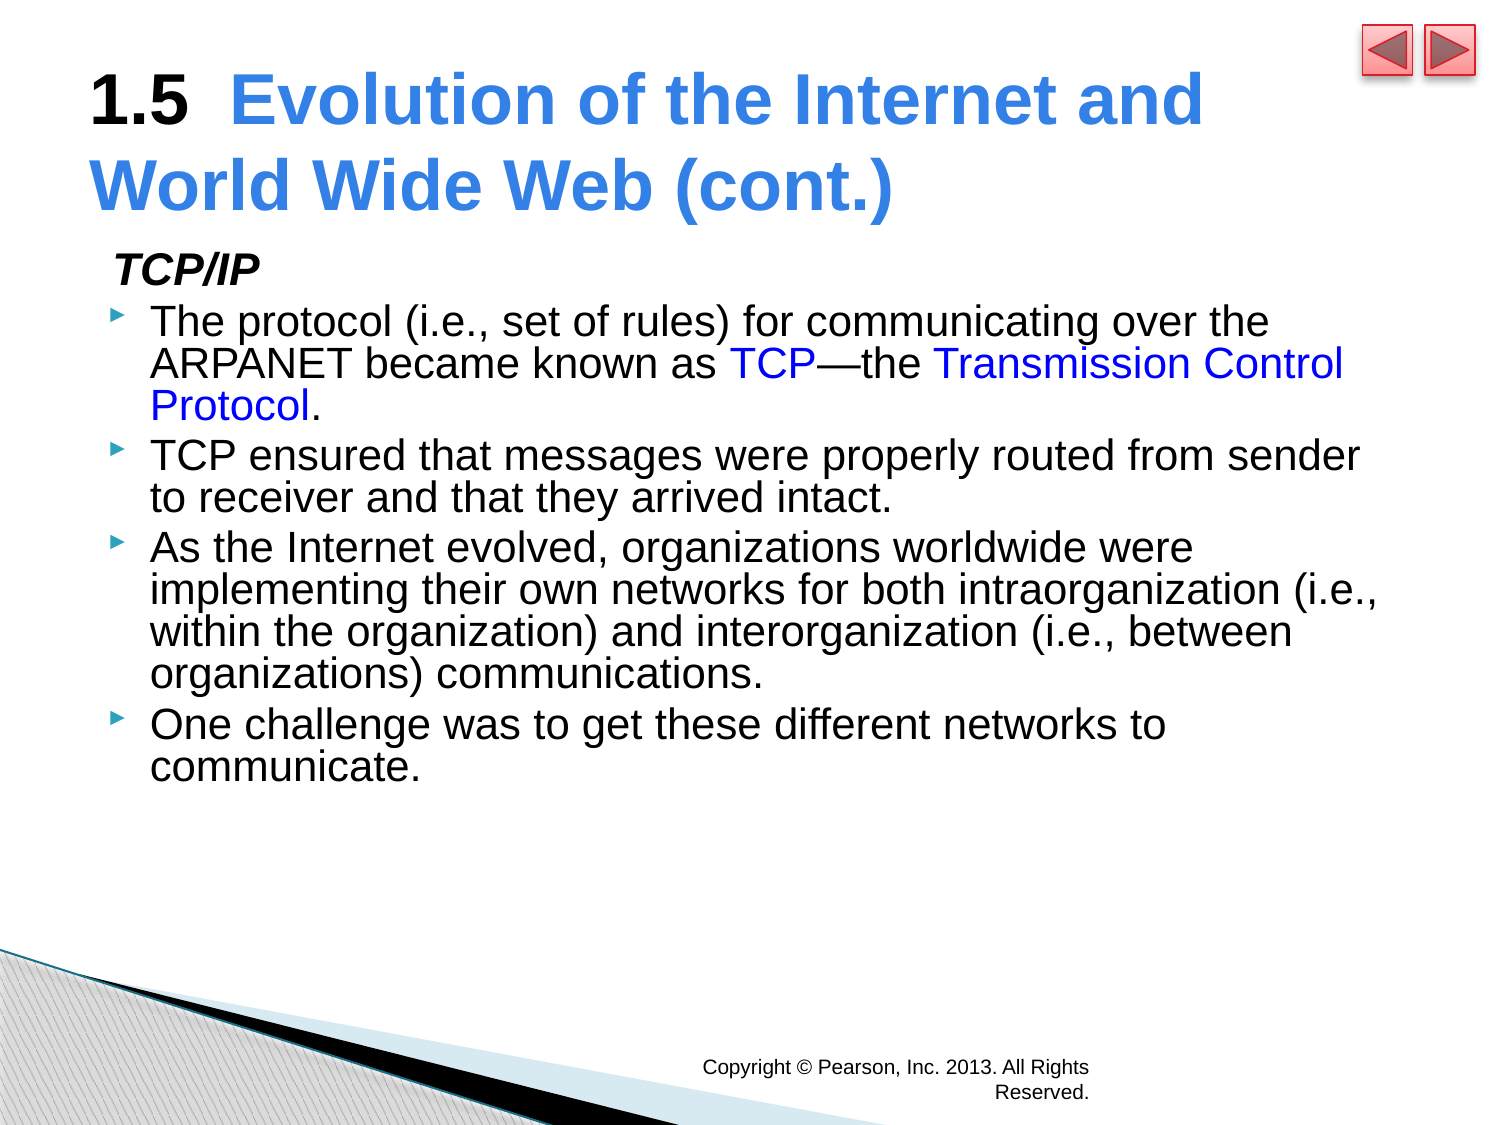

# 1.5  Evolution of the Internet and World Wide Web (cont.)
TCP/IP
The protocol (i.e., set of rules) for communicating over the ARPANET became known as TCP—the Transmission Control Protocol.
TCP ensured that messages were properly routed from sender to receiver and that they arrived intact.
As the Internet evolved, organizations worldwide were implementing their own networks for both intraorganization (i.e., within the organization) and interorganization (i.e., between organizations) communications.
One challenge was to get these different networks to communicate.
Copyright © Pearson, Inc. 2013. All Rights Reserved.